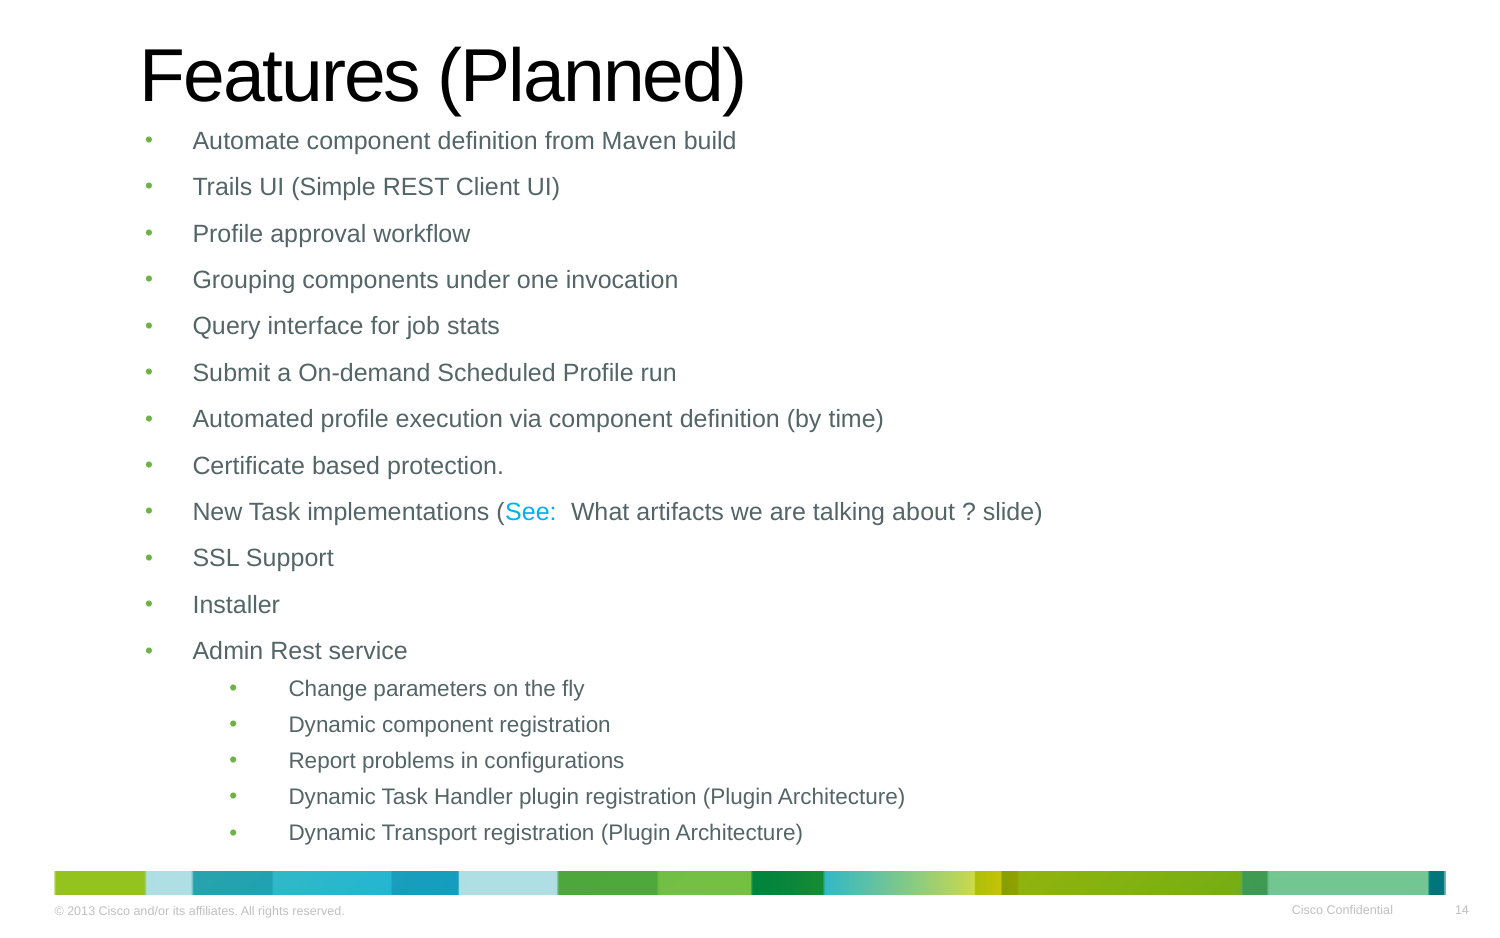

# Features (Planned)
Automate component definition from Maven build
Trails UI (Simple REST Client UI)
Profile approval workflow
Grouping components under one invocation
Query interface for job stats
Submit a On-demand Scheduled Profile run
Automated profile execution via component definition (by time)
Certificate based protection.
New Task implementations (See:  What artifacts we are talking about ? slide)
SSL Support
Installer
Admin Rest service
Change parameters on the fly
Dynamic component registration
Report problems in configurations
Dynamic Task Handler plugin registration (Plugin Architecture)
Dynamic Transport registration (Plugin Architecture)